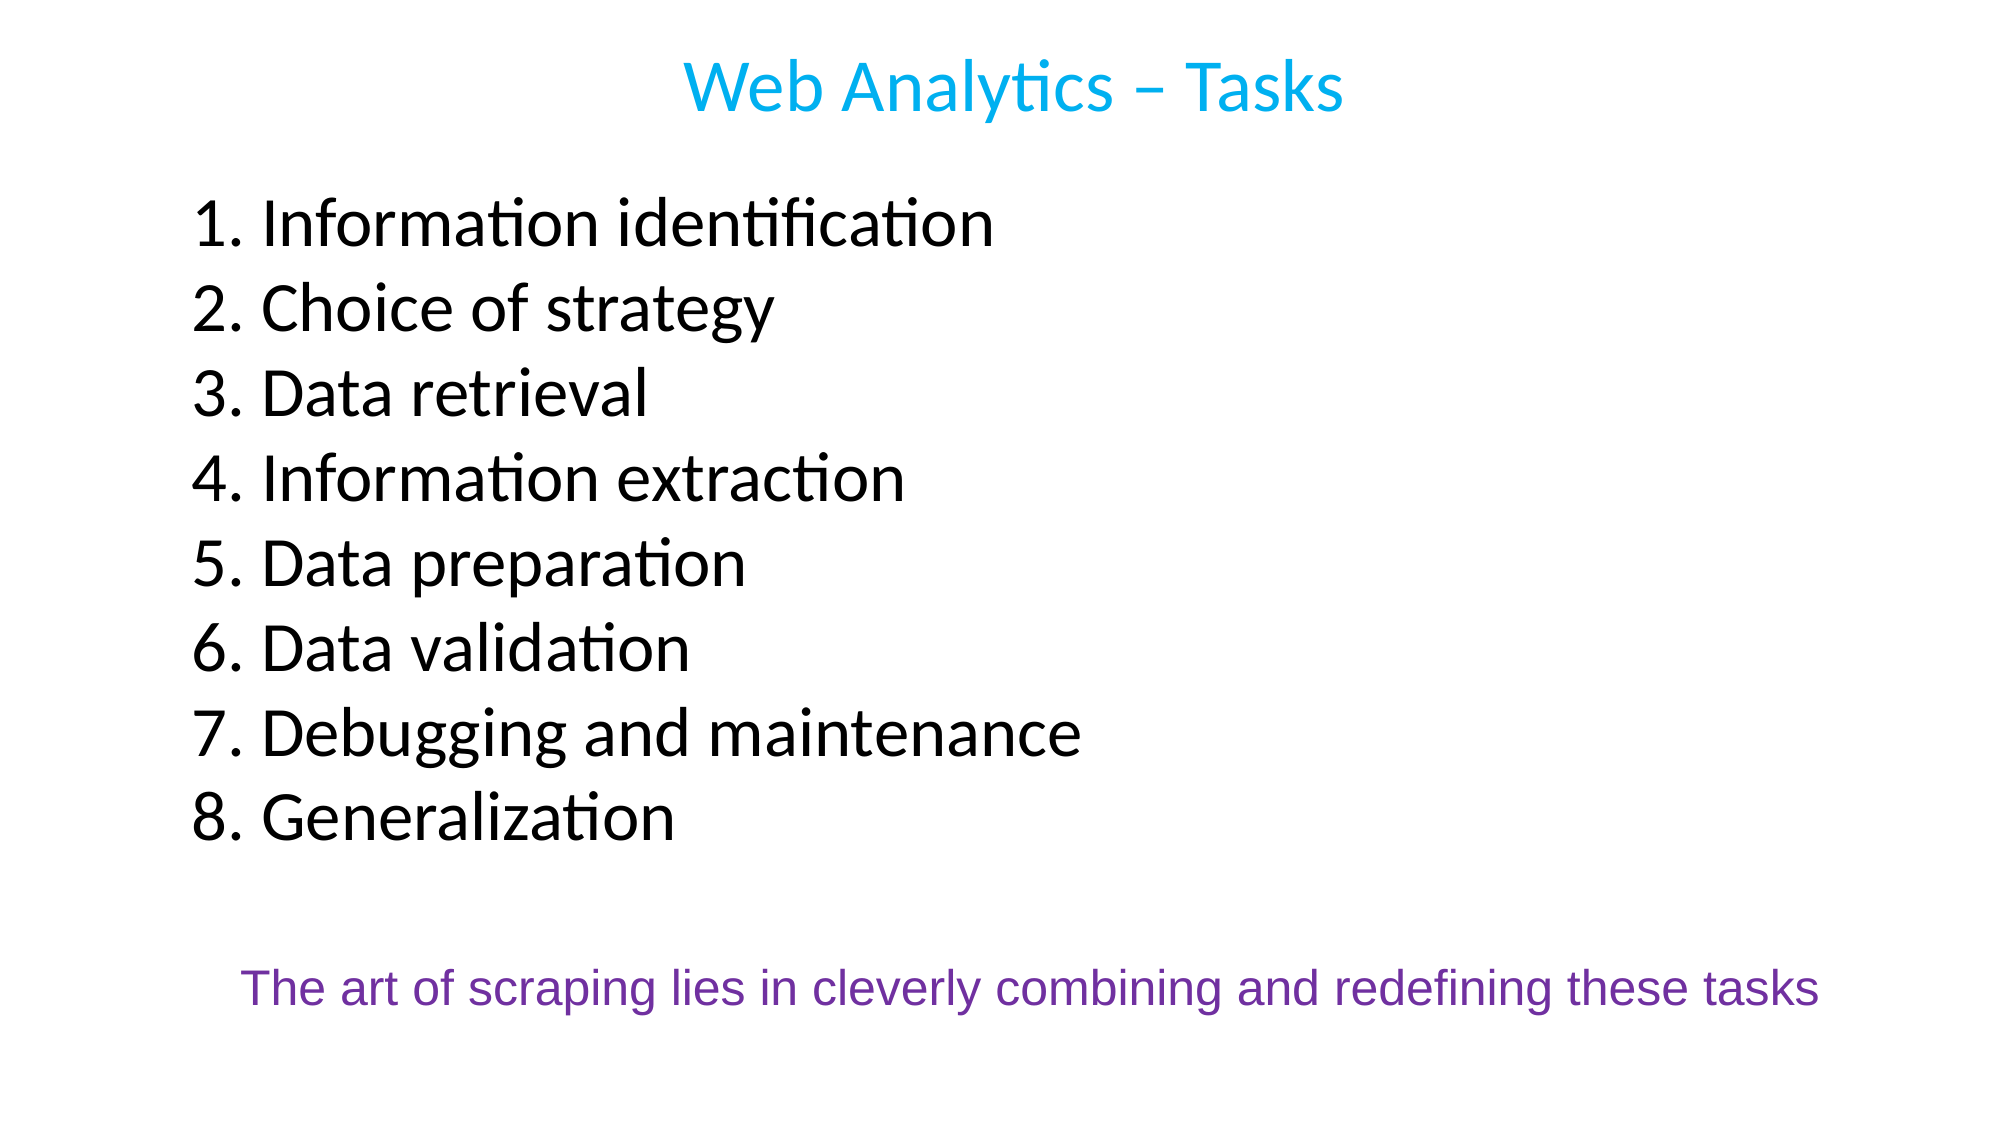

Web Analytics – Tasks
1. Information identification
2. Choice of strategy
3. Data retrieval
4. Information extraction
5. Data preparation
6. Data validation
7. Debugging and maintenance
8. Generalization
The art of scraping lies in cleverly combining and redefining these tasks